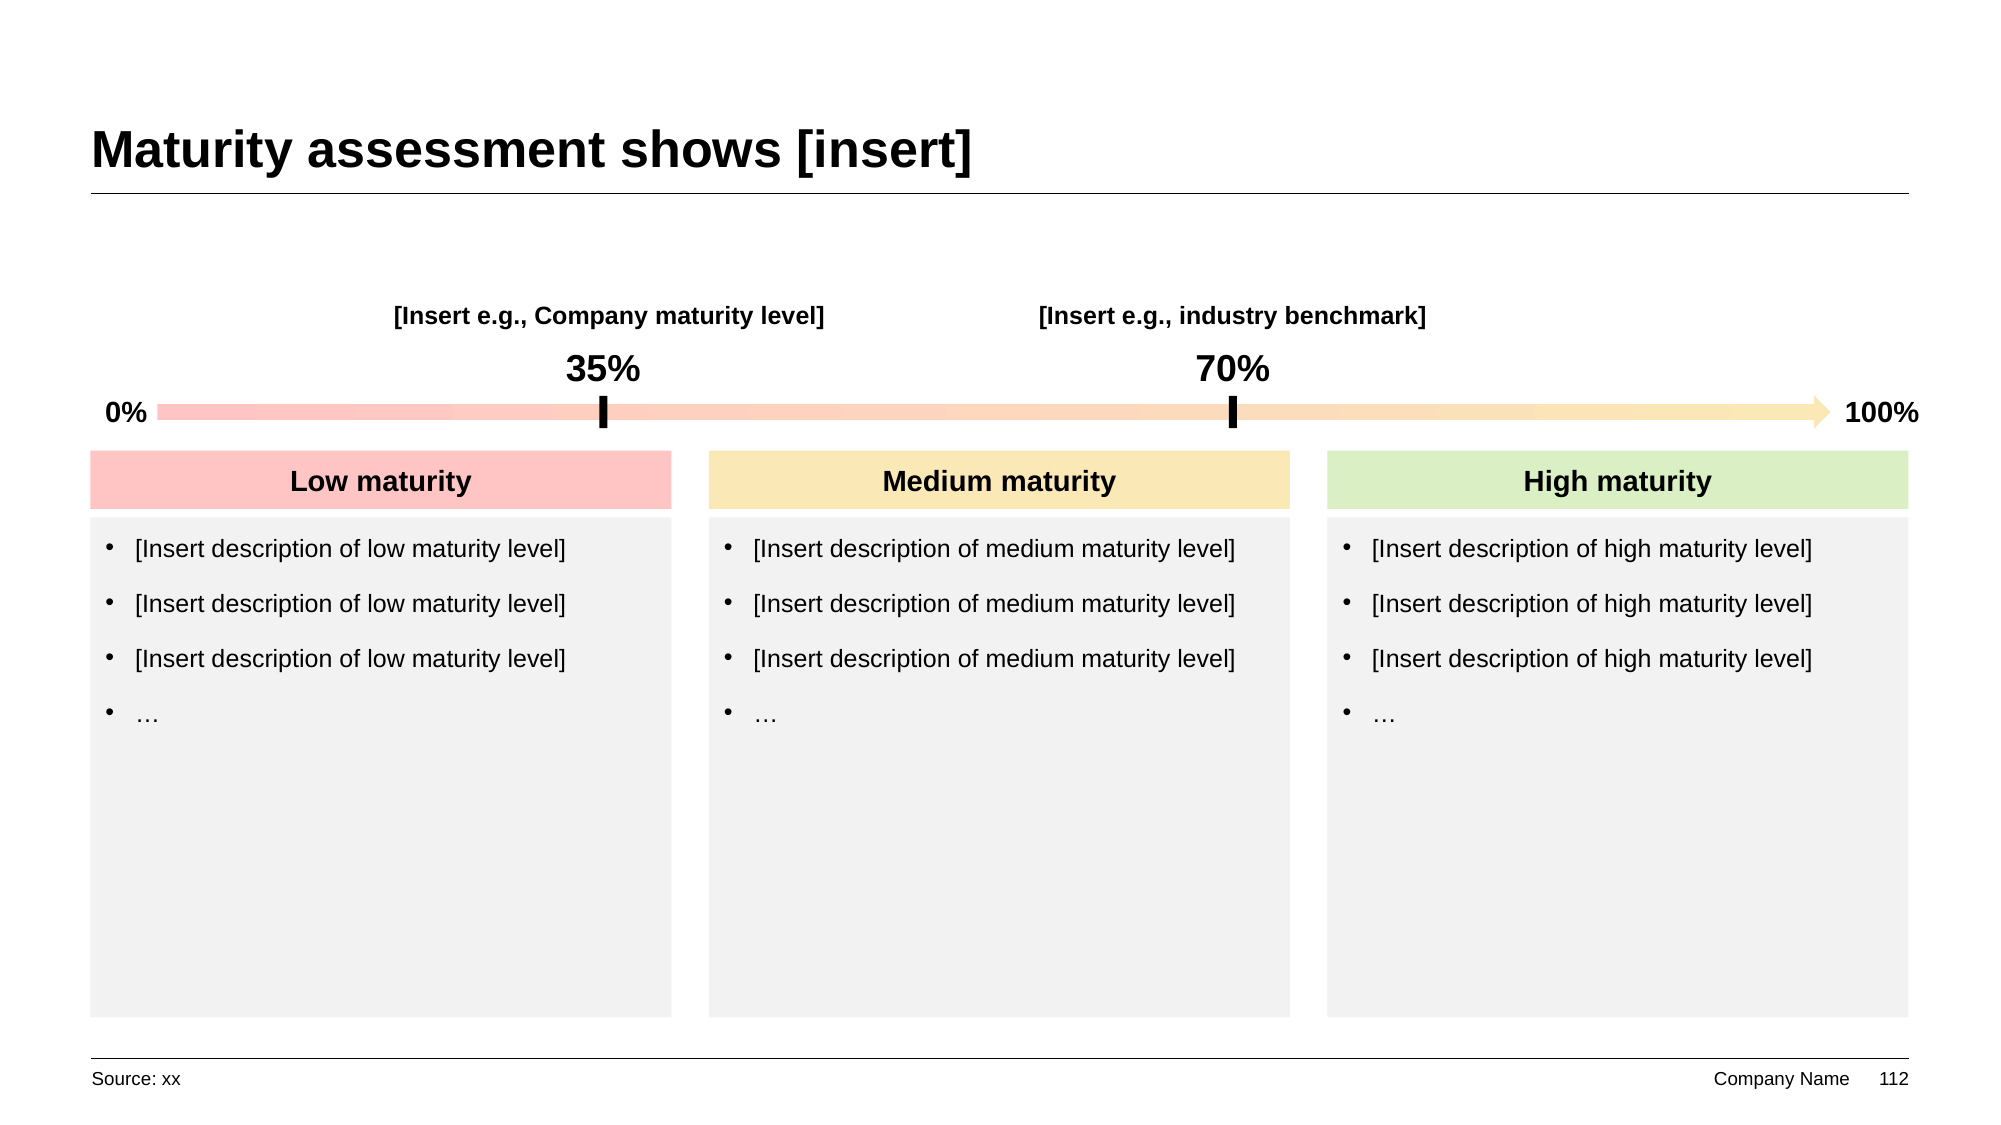

# Maturity assessment shows [insert]

[Insert e.g., Company maturity level]
[Insert e.g., industry benchmark]
35%
70%
0%
100%

Low maturity
Medium maturity
High maturity
[Insert description of low maturity level]
[Insert description of low maturity level]
[Insert description of low maturity level]
…
[Insert description of medium maturity level]
[Insert description of medium maturity level]
[Insert description of medium maturity level]
…
[Insert description of high maturity level]
[Insert description of high maturity level]
[Insert description of high maturity level]
…
Source: xx